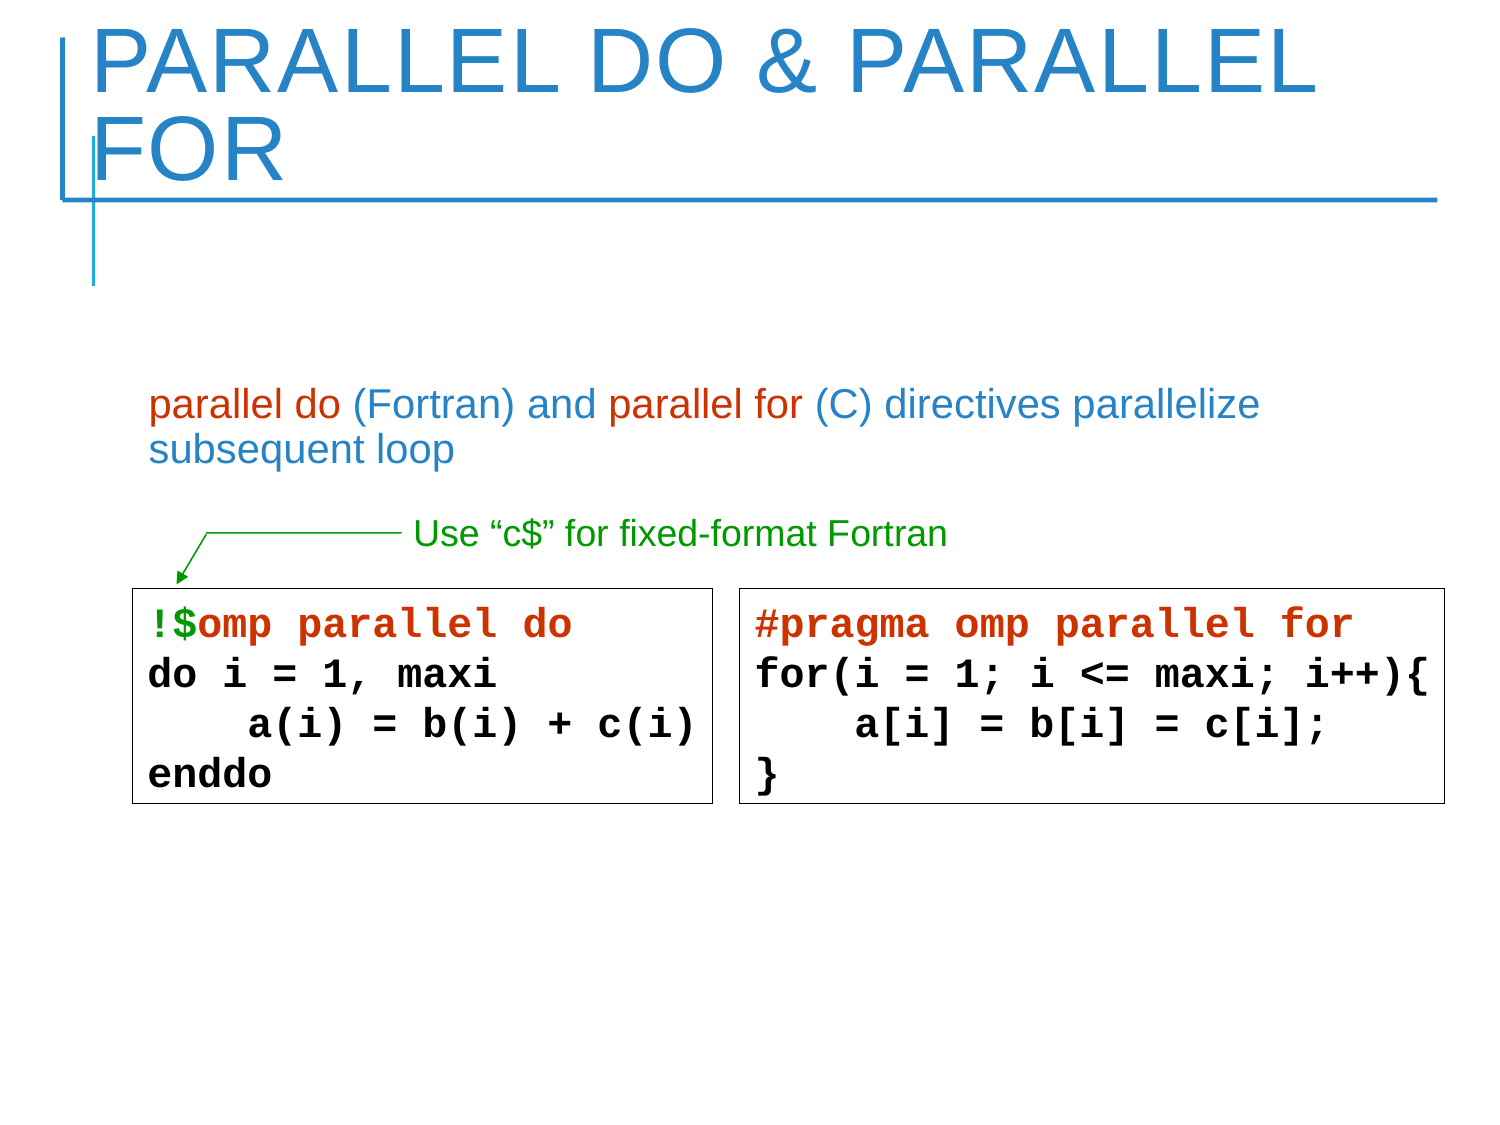

# parallel do & parallel for

parallel do (Fortran) and parallel for (C) directives parallelize subsequent loop

Use “c$” for fixed-format Fortran

!$omp parallel do
do i = 1, maxi
    a(i) = b(i) + c(i)
enddo
#pragma omp parallel for
for(i = 1; i <= maxi; i++){
    a[i] = b[i] = c[i];
}